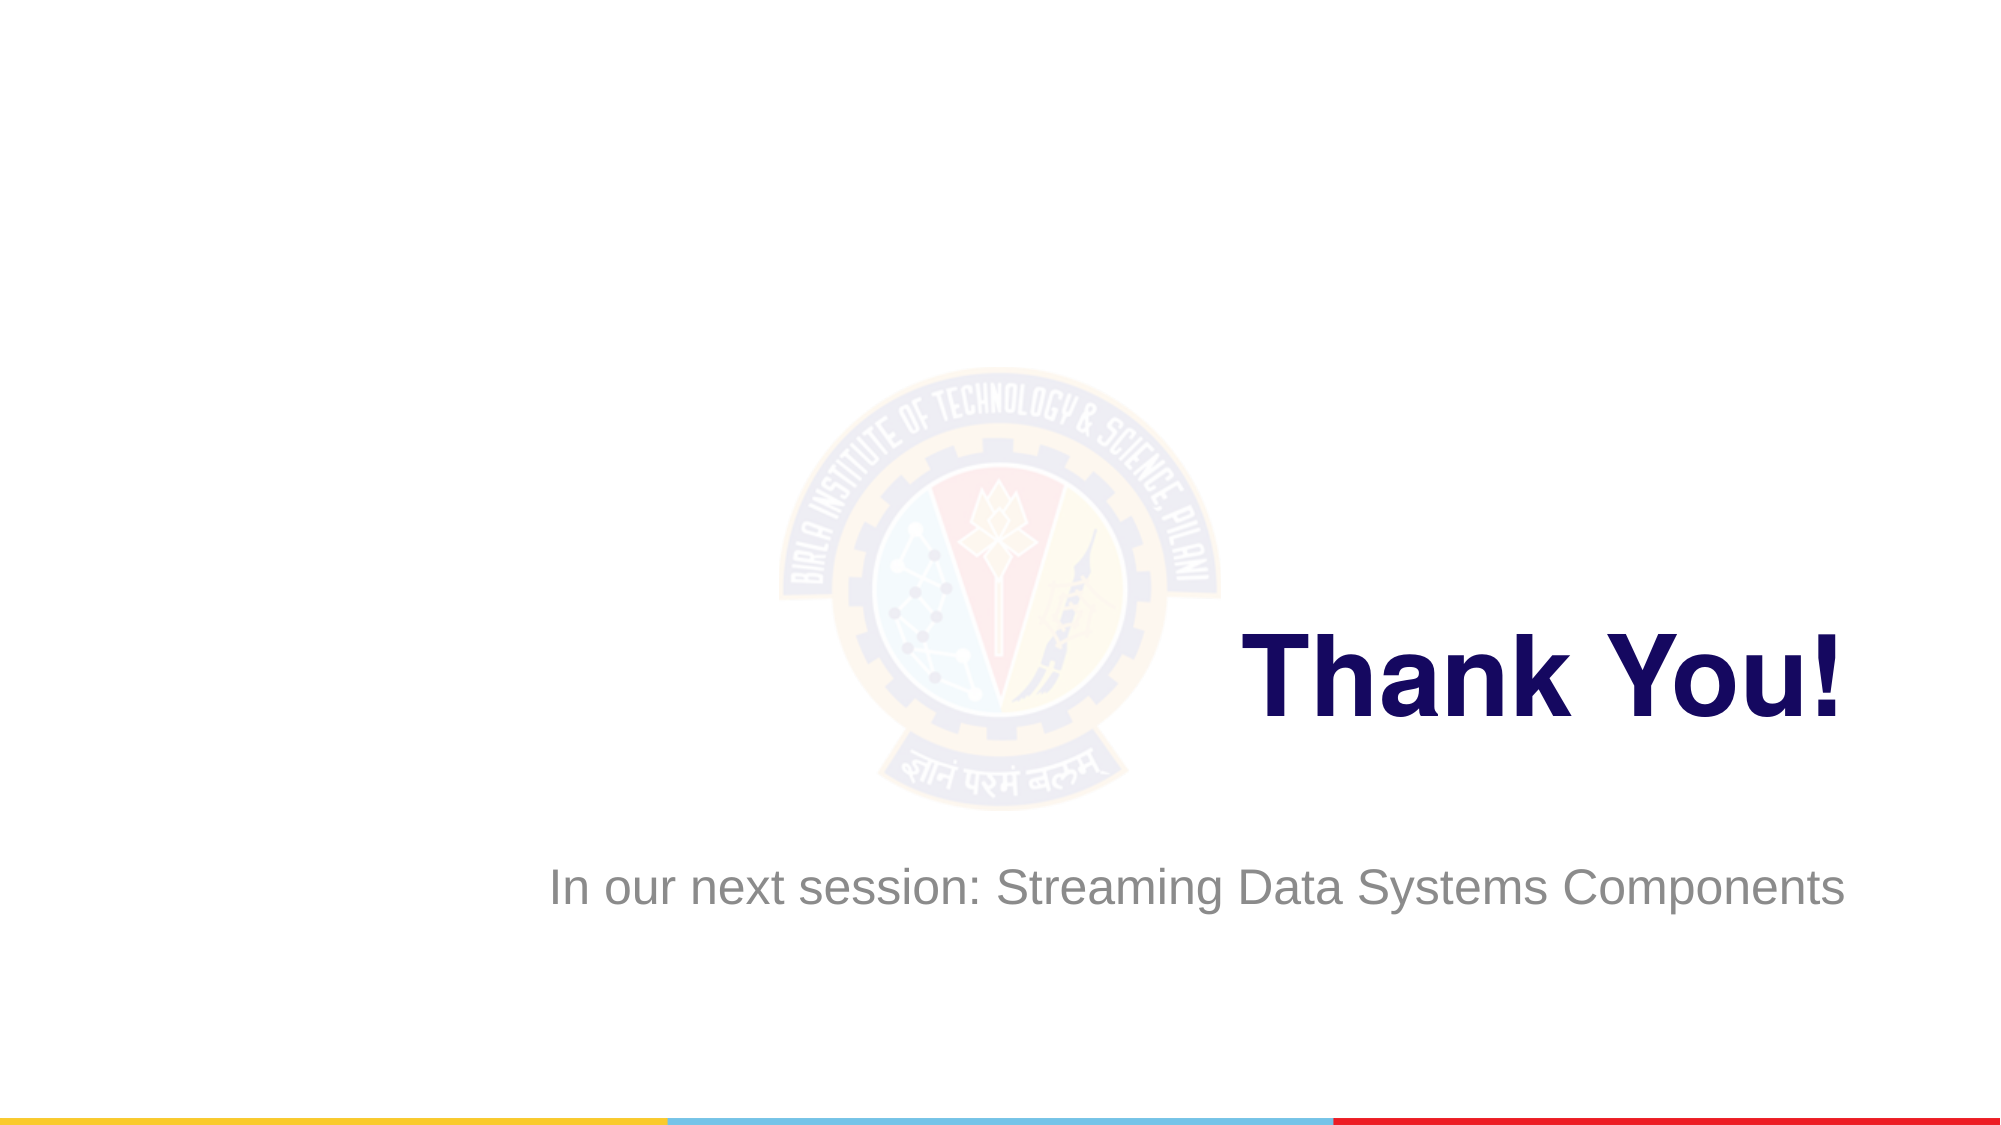

# Thank You!
In our next session: Streaming Data Systems Components